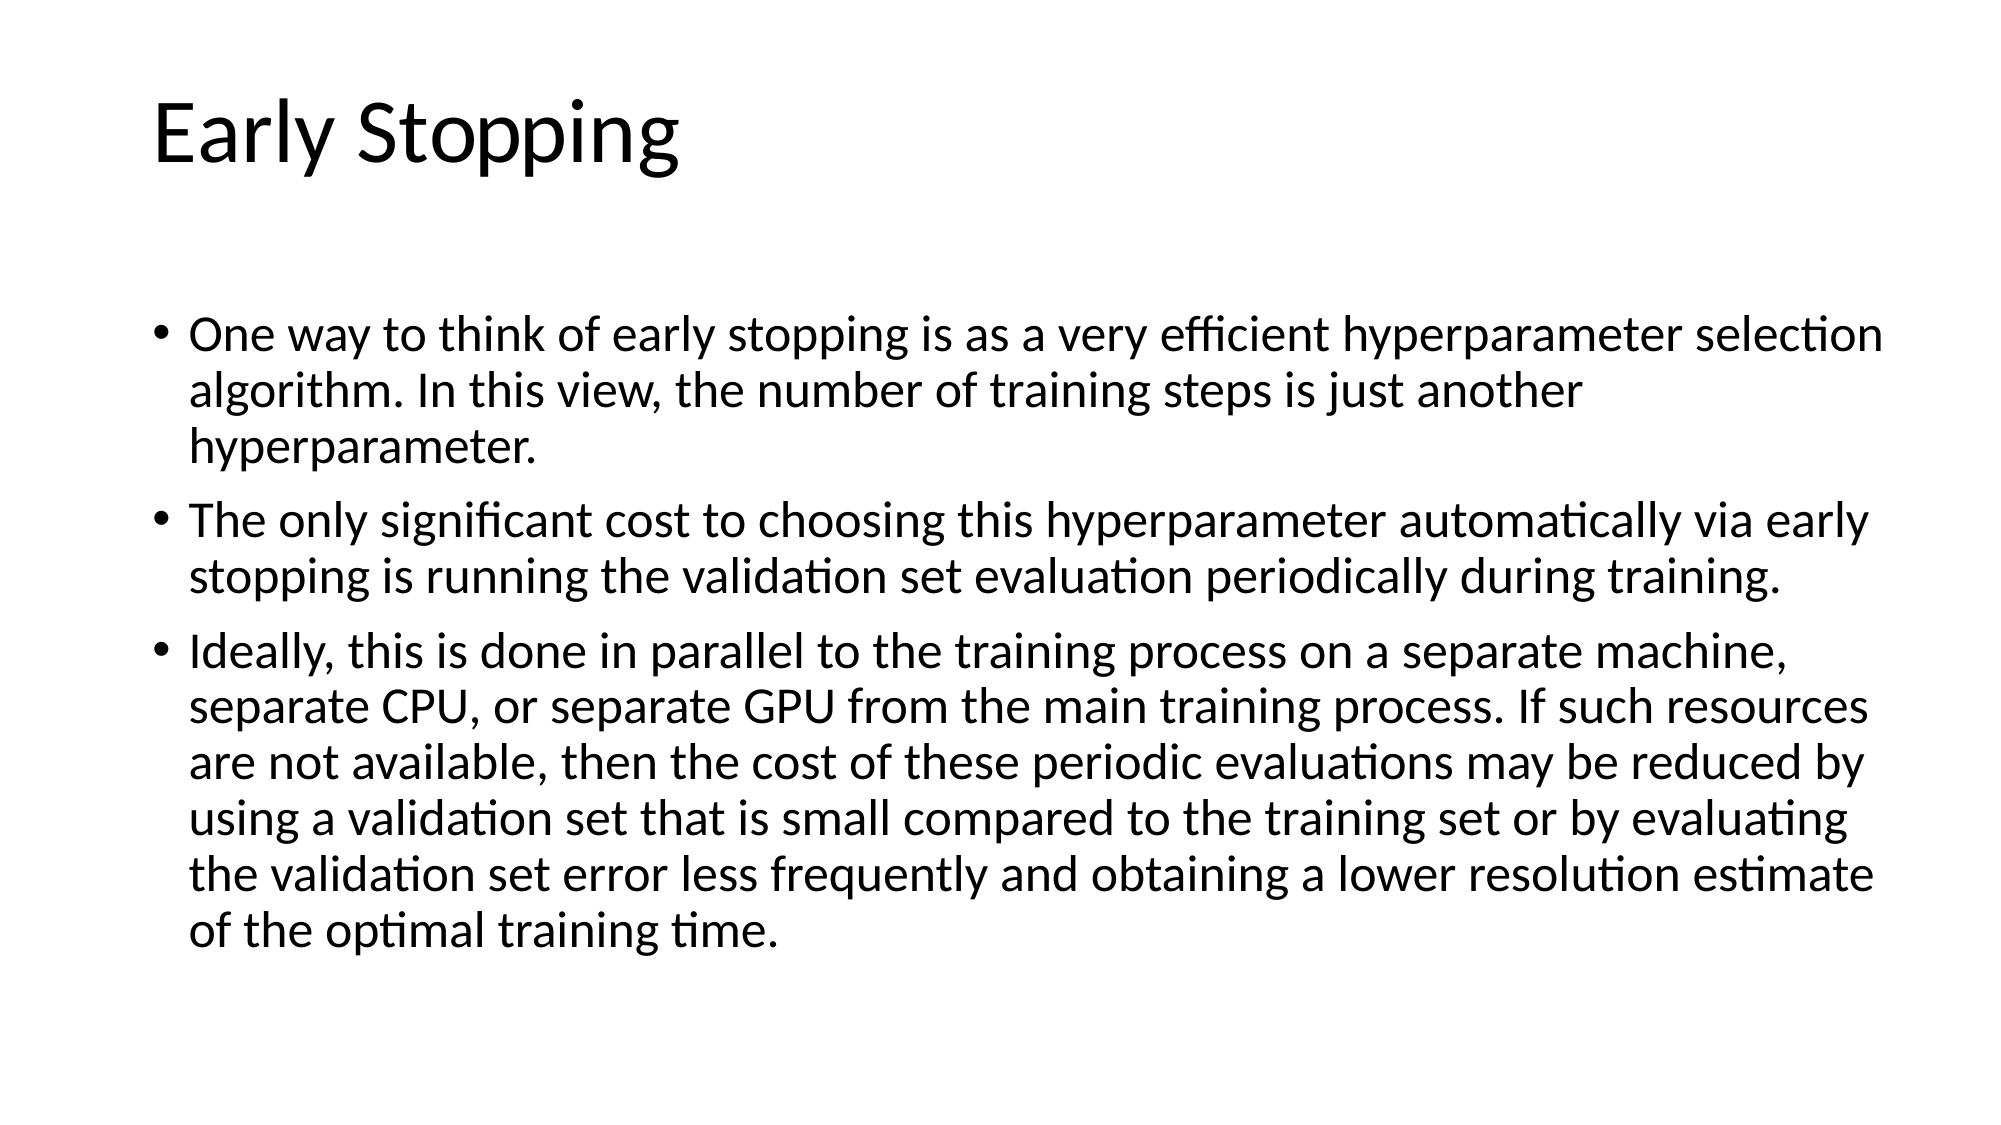

# Early Stopping
One way to think of early stopping is as a very efficient hyperparameter selection algorithm. In this view, the number of training steps is just another hyperparameter.
The only significant cost to choosing this hyperparameter automatically via early stopping is running the validation set evaluation periodically during training.
Ideally, this is done in parallel to the training process on a separate machine, separate CPU, or separate GPU from the main training process. If such resources are not available, then the cost of these periodic evaluations may be reduced by using a validation set that is small compared to the training set or by evaluating the validation set error less frequently and obtaining a lower resolution estimate of the optimal training time.